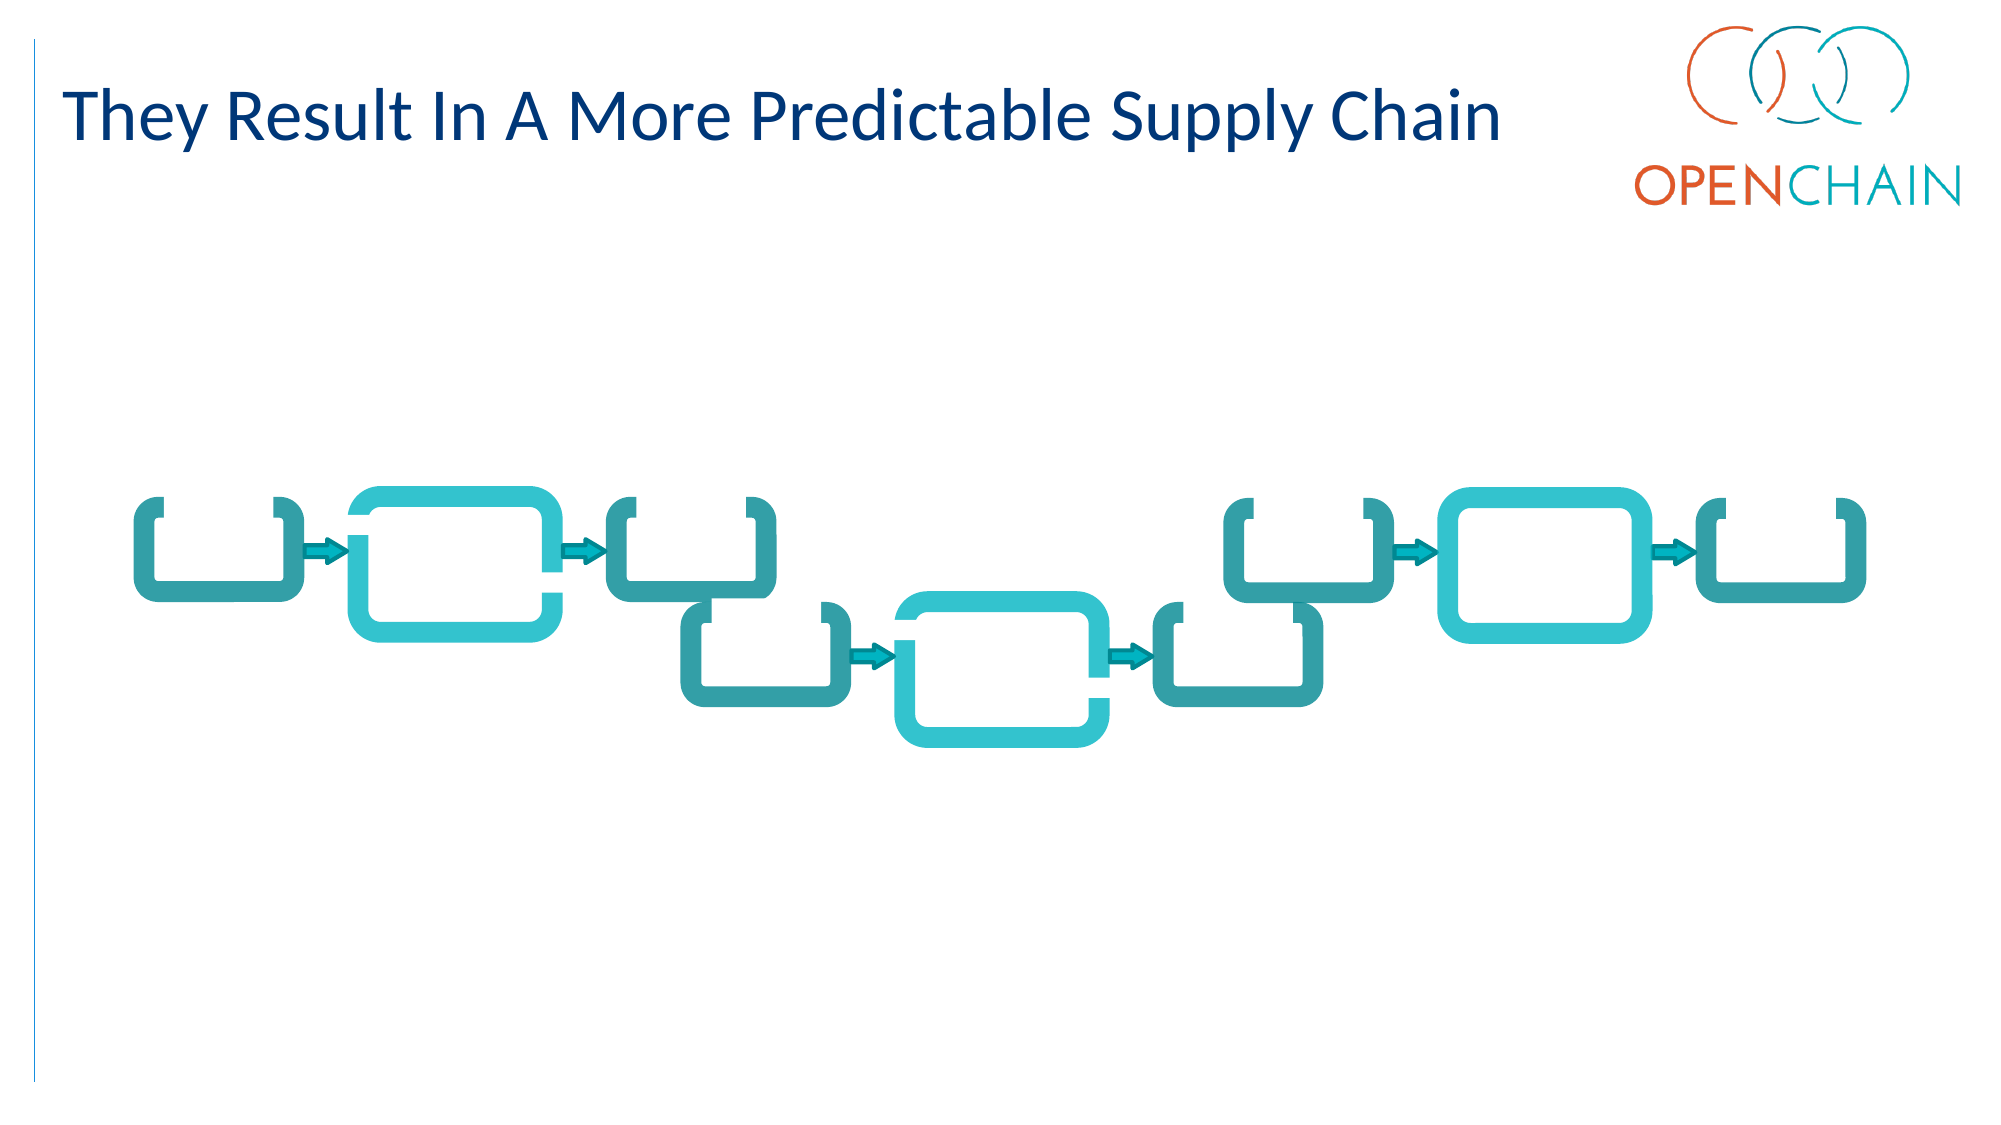

# They Result In A More Predictable Supply Chain